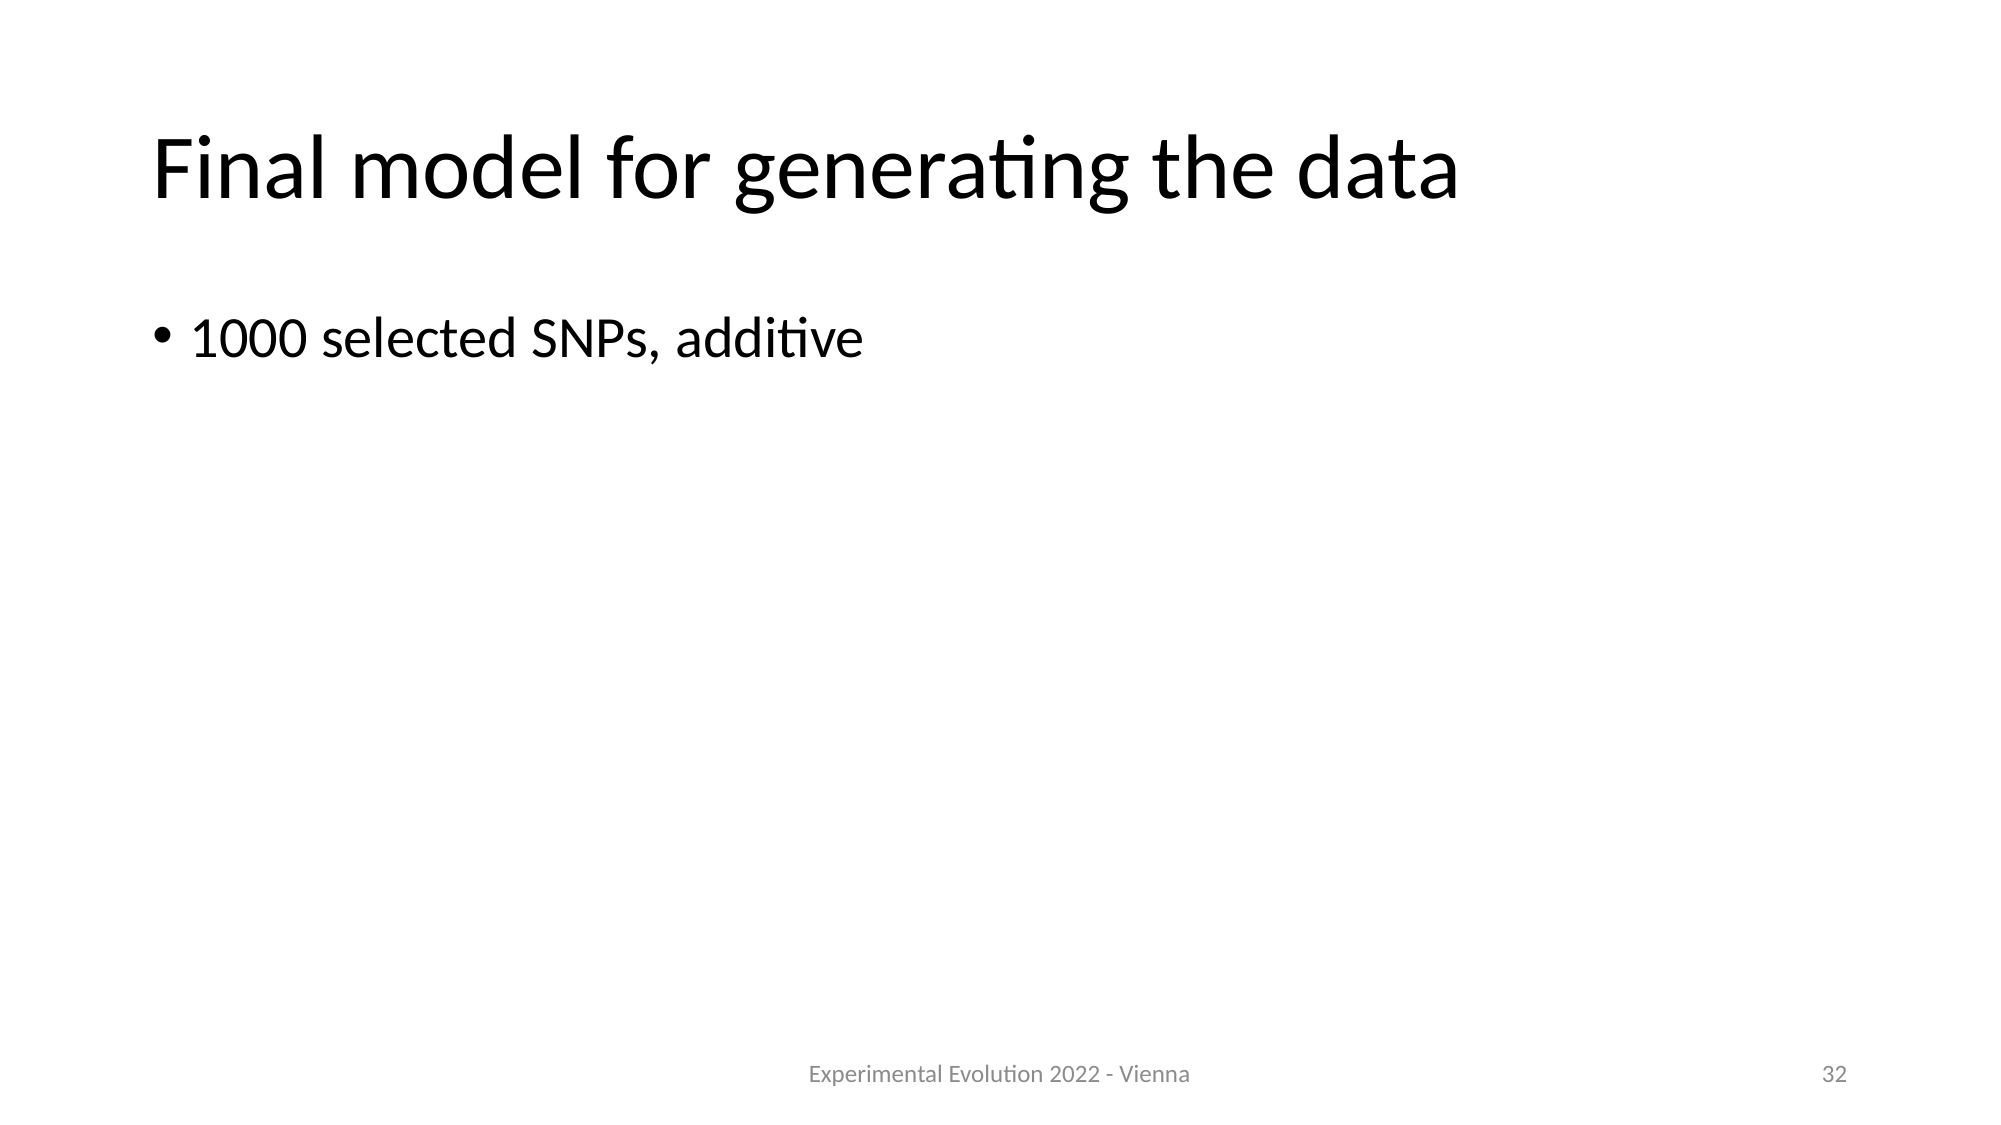

# Final model for generating the data
1000 selected SNPs, additive

Experimental Evolution 2022 - Vienna
32